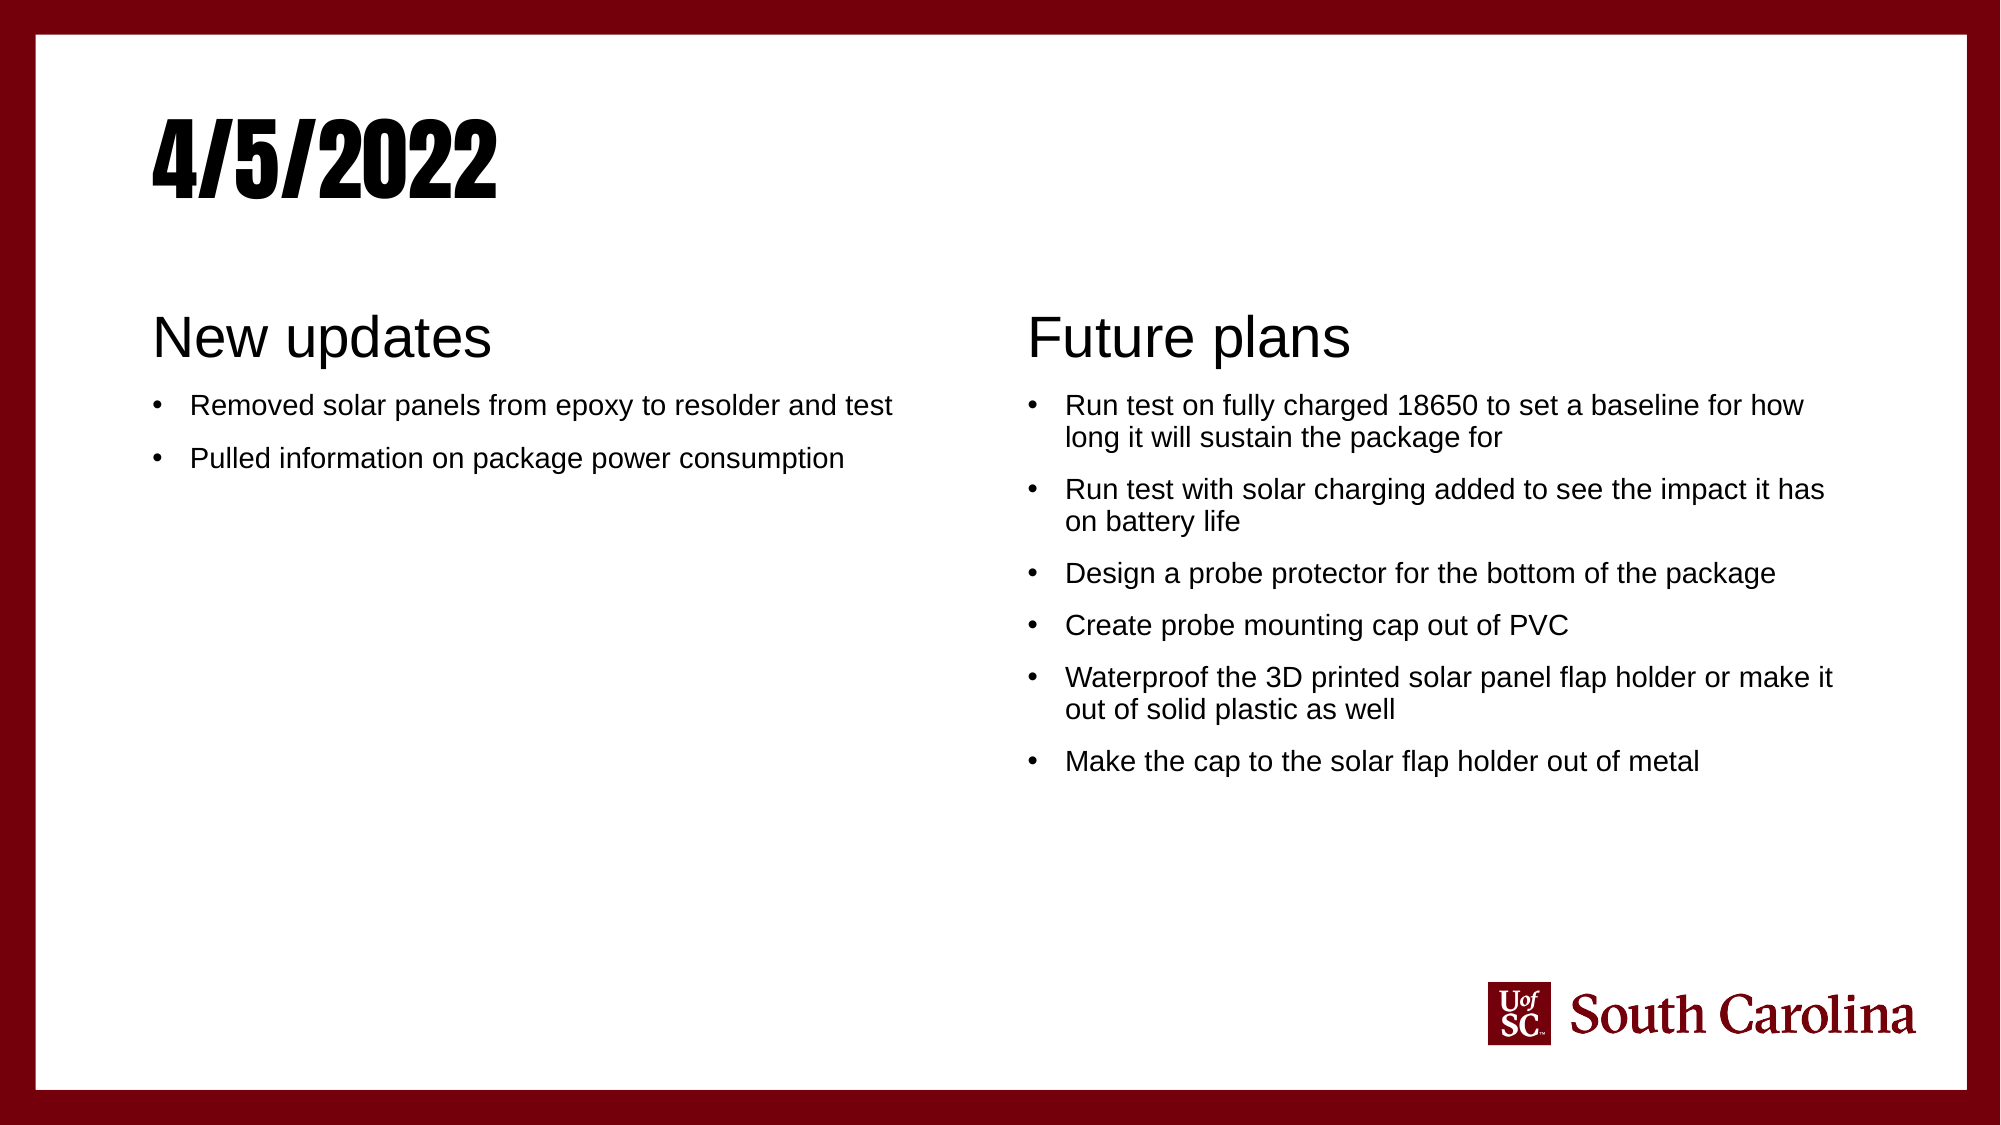

# 4/5/2022
New updates
Removed solar panels from epoxy to resolder and test
Pulled information on package power consumption
Future plans
Run test on fully charged 18650 to set a baseline for how long it will sustain the package for
Run test with solar charging added to see the impact it has on battery life
Design a probe protector for the bottom of the package
Create probe mounting cap out of PVC
Waterproof the 3D printed solar panel flap holder or make it out of solid plastic as well
Make the cap to the solar flap holder out of metal